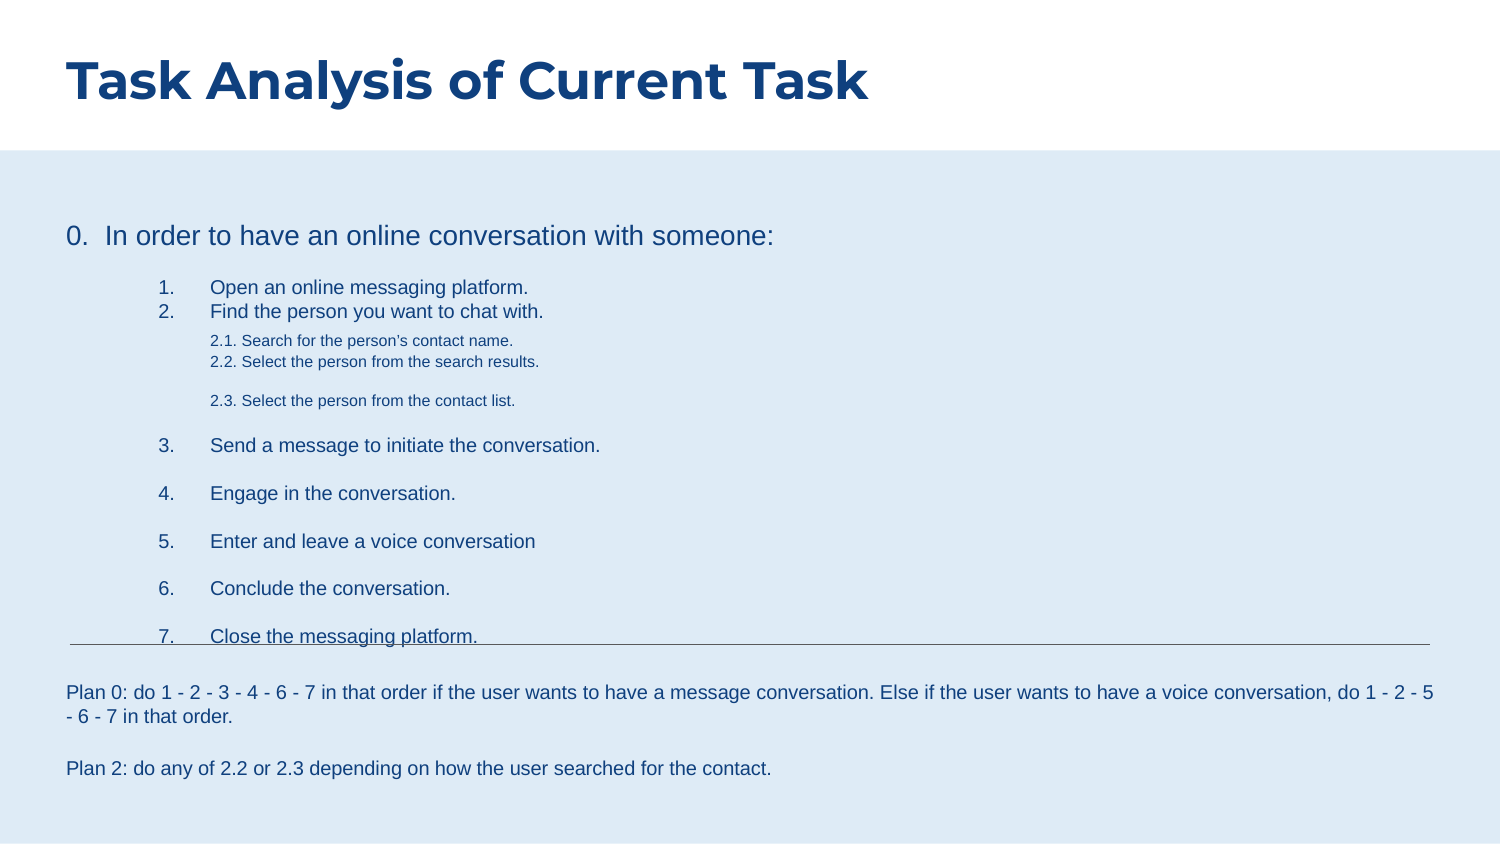

# Task Analysis of Current Task
0.  In order to have an online conversation with someone:
Open an online messaging platform.
Find the person you want to chat with.
	2.1. Search for the person’s contact name.
		2.2. Select the person from the search results.
		2.3. Select the person from the contact list.
Send a message to initiate the conversation.
Engage in the conversation.
Enter and leave a voice conversation
Conclude the conversation.
Close the messaging platform.

Plan 0: do 1 - 2 - 3 - 4 - 6 - 7 in that order if the user wants to have a message conversation. Else if the user wants to have a voice conversation, do 1 - 2 - 5 - 6 - 7 in that order.

Plan 2: do any of 2.2 or 2.3 depending on how the user searched for the contact.